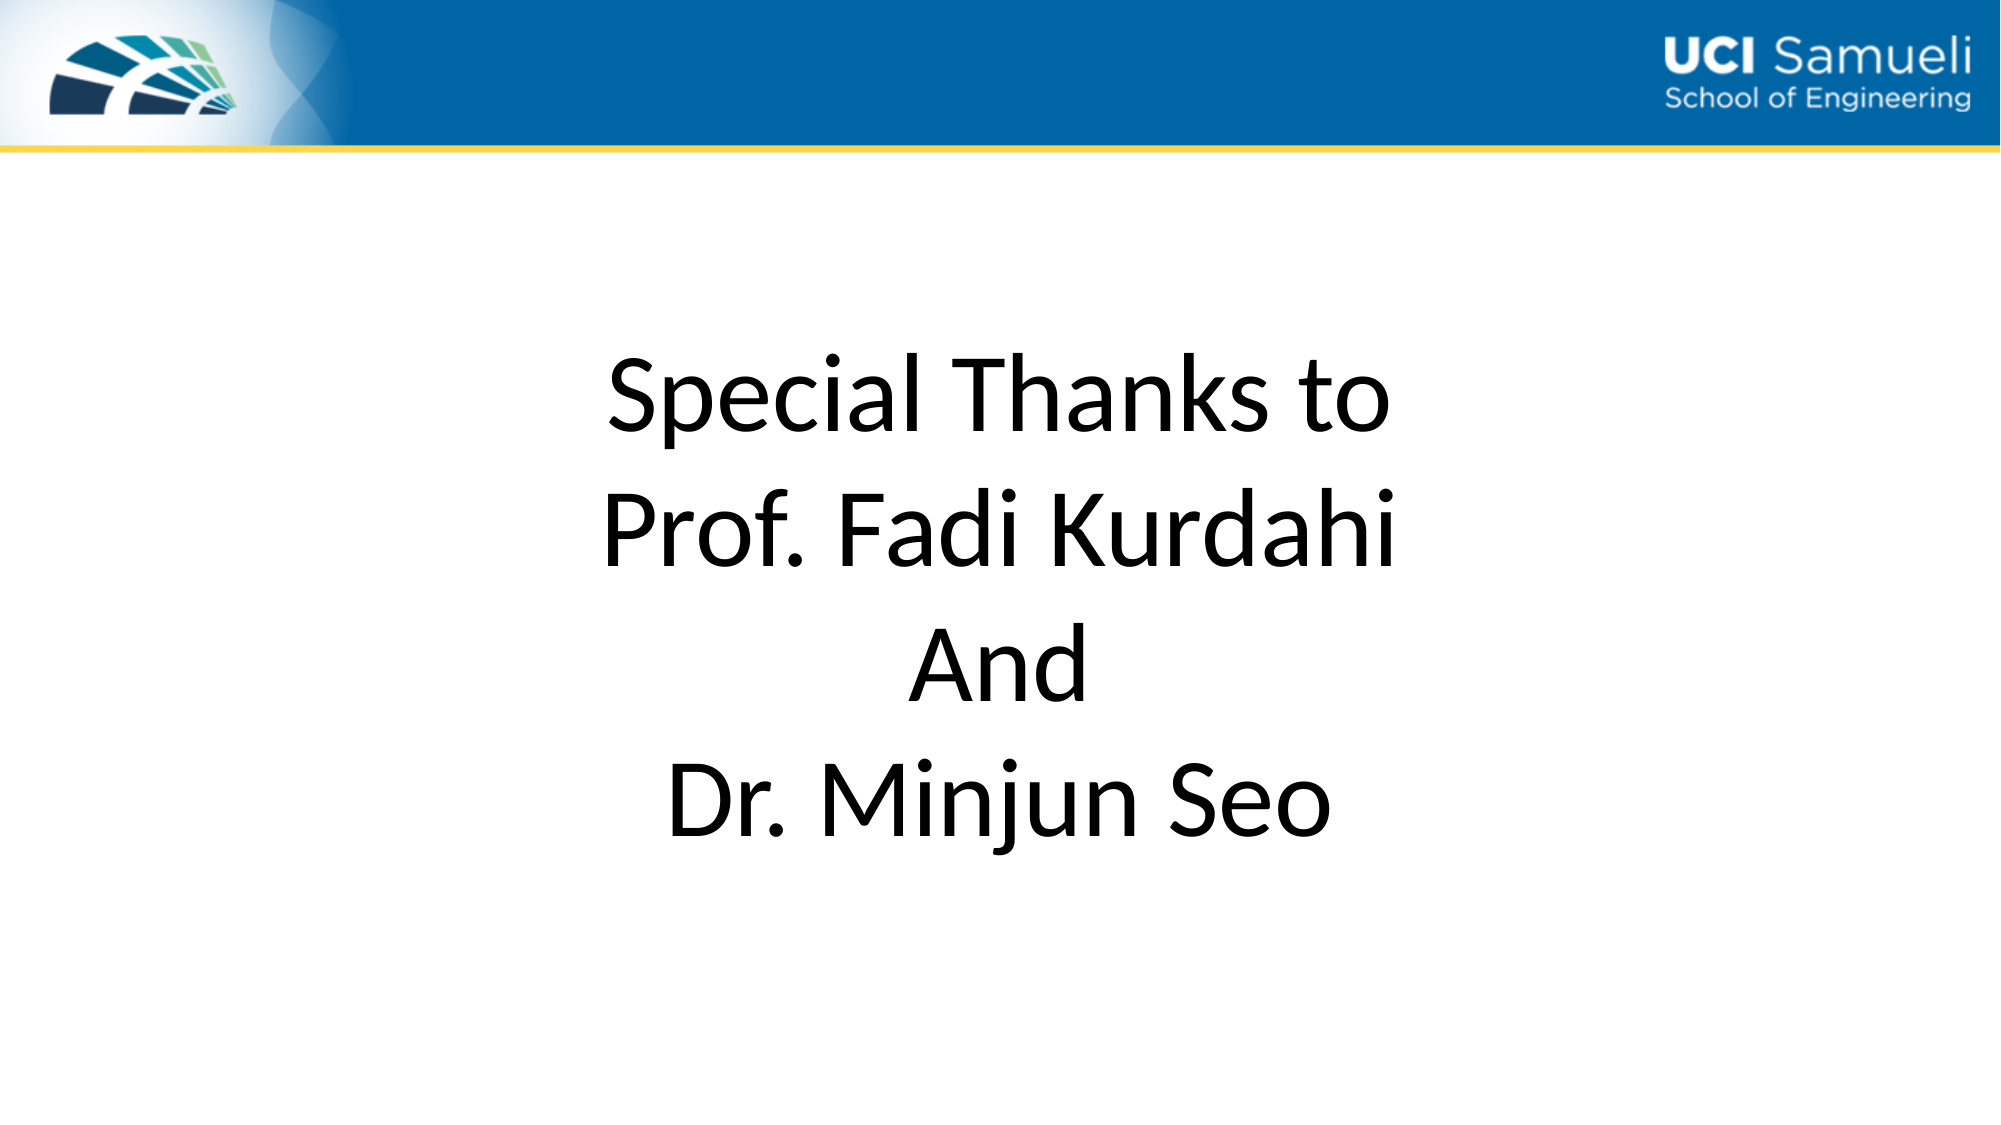

Special Thanks to
Prof. Fadi Kurdahi
And
Dr. Minjun Seo